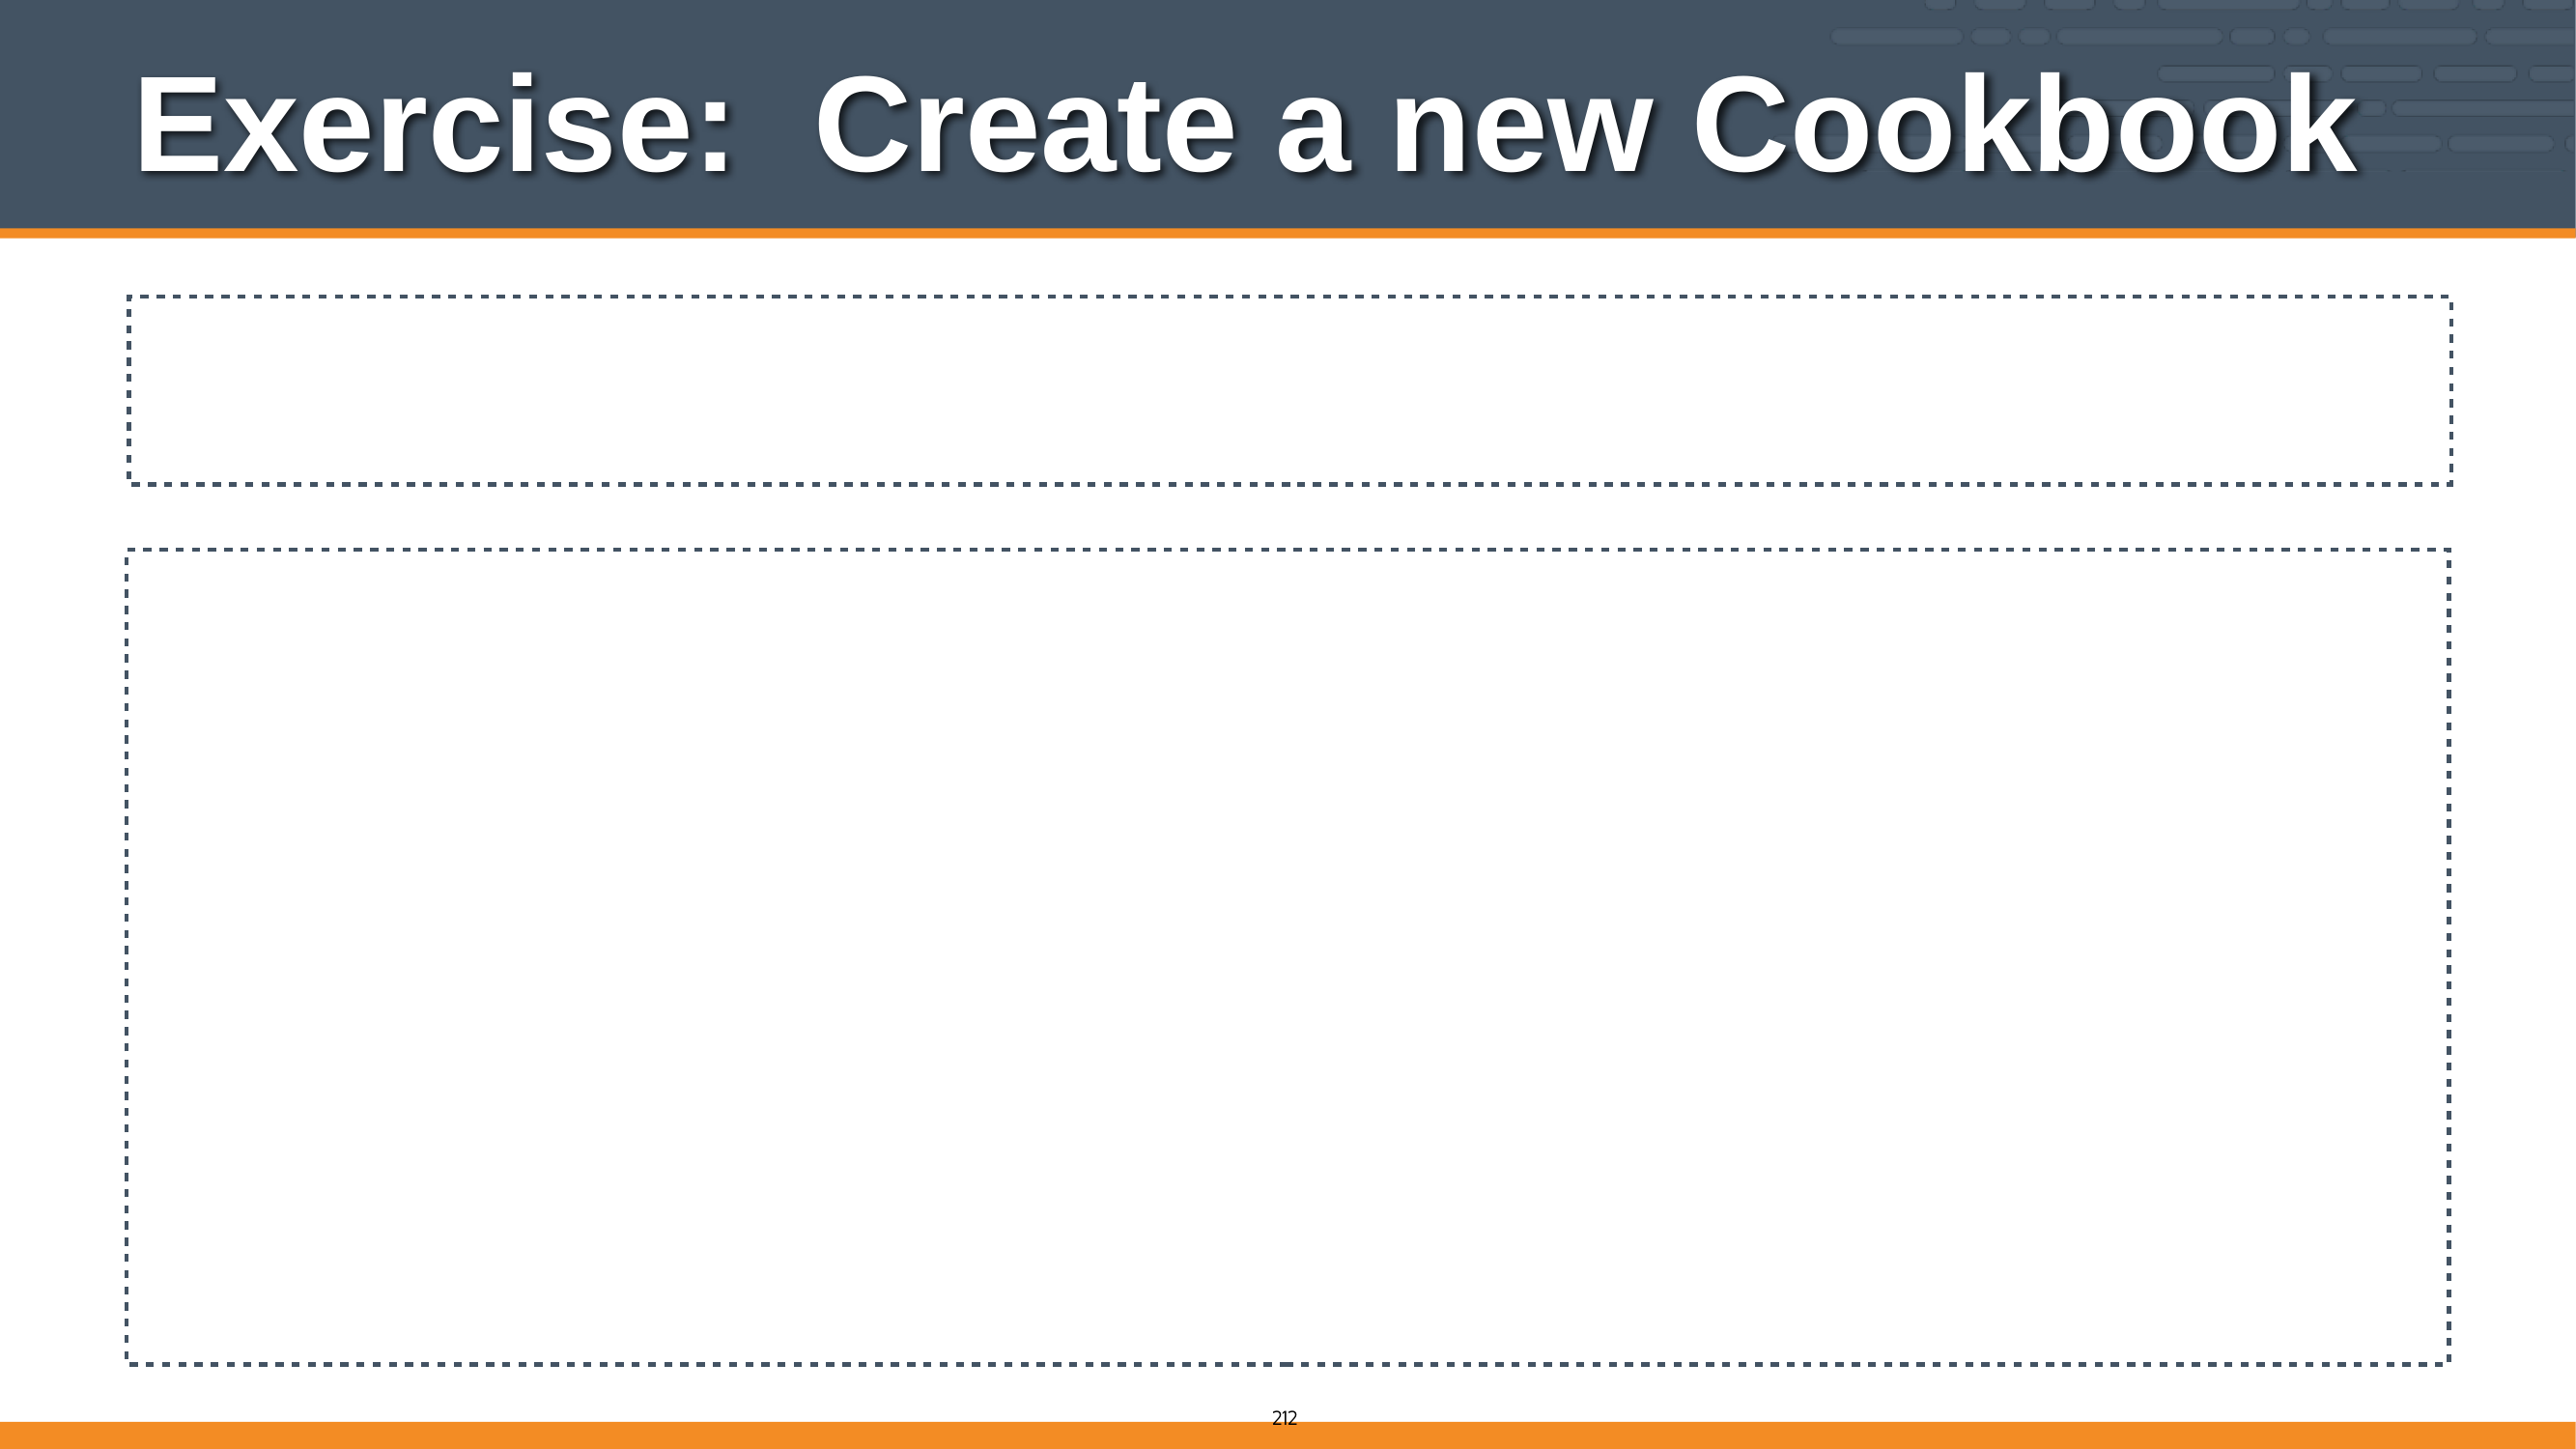

# Exercise:  Create a new Cookbook
$ knife cookbook create apache
** Creating cookbook apache
** Creating README for cookbook: apache
** Creating CHANGELOG for cookbook: apache
** Creating metadata for cookbook: apache
212